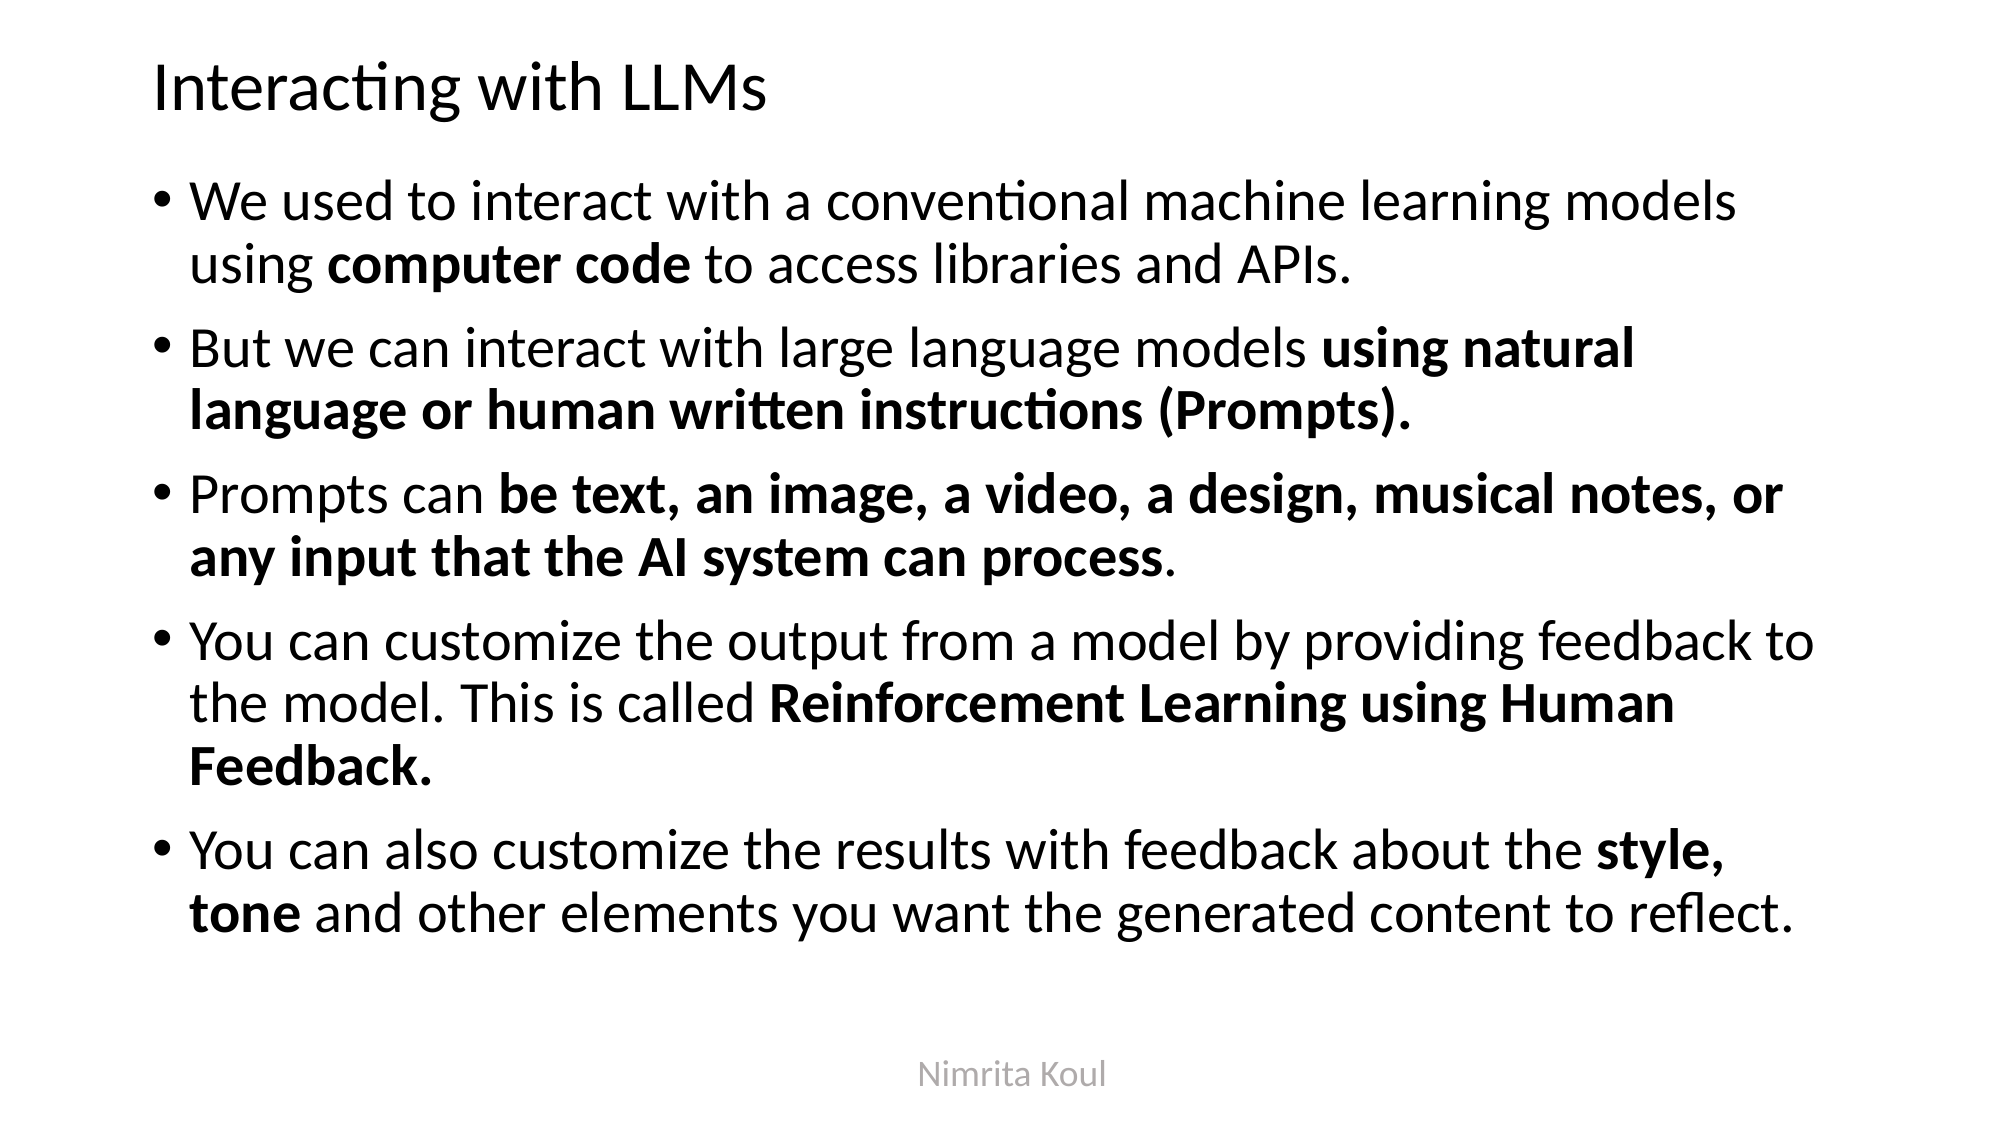

# Interacting with LLMs
We used to interact with a conventional machine learning models using computer code to access libraries and APIs.
But we can interact with large language models using natural language or human written instructions (Prompts).
Prompts can be text, an image, a video, a design, musical notes, or any input that the AI system can process.
You can customize the output from a model by providing feedback to the model. This is called Reinforcement Learning using Human Feedback.
You can also customize the results with feedback about the style, tone and other elements you want the generated content to reflect.